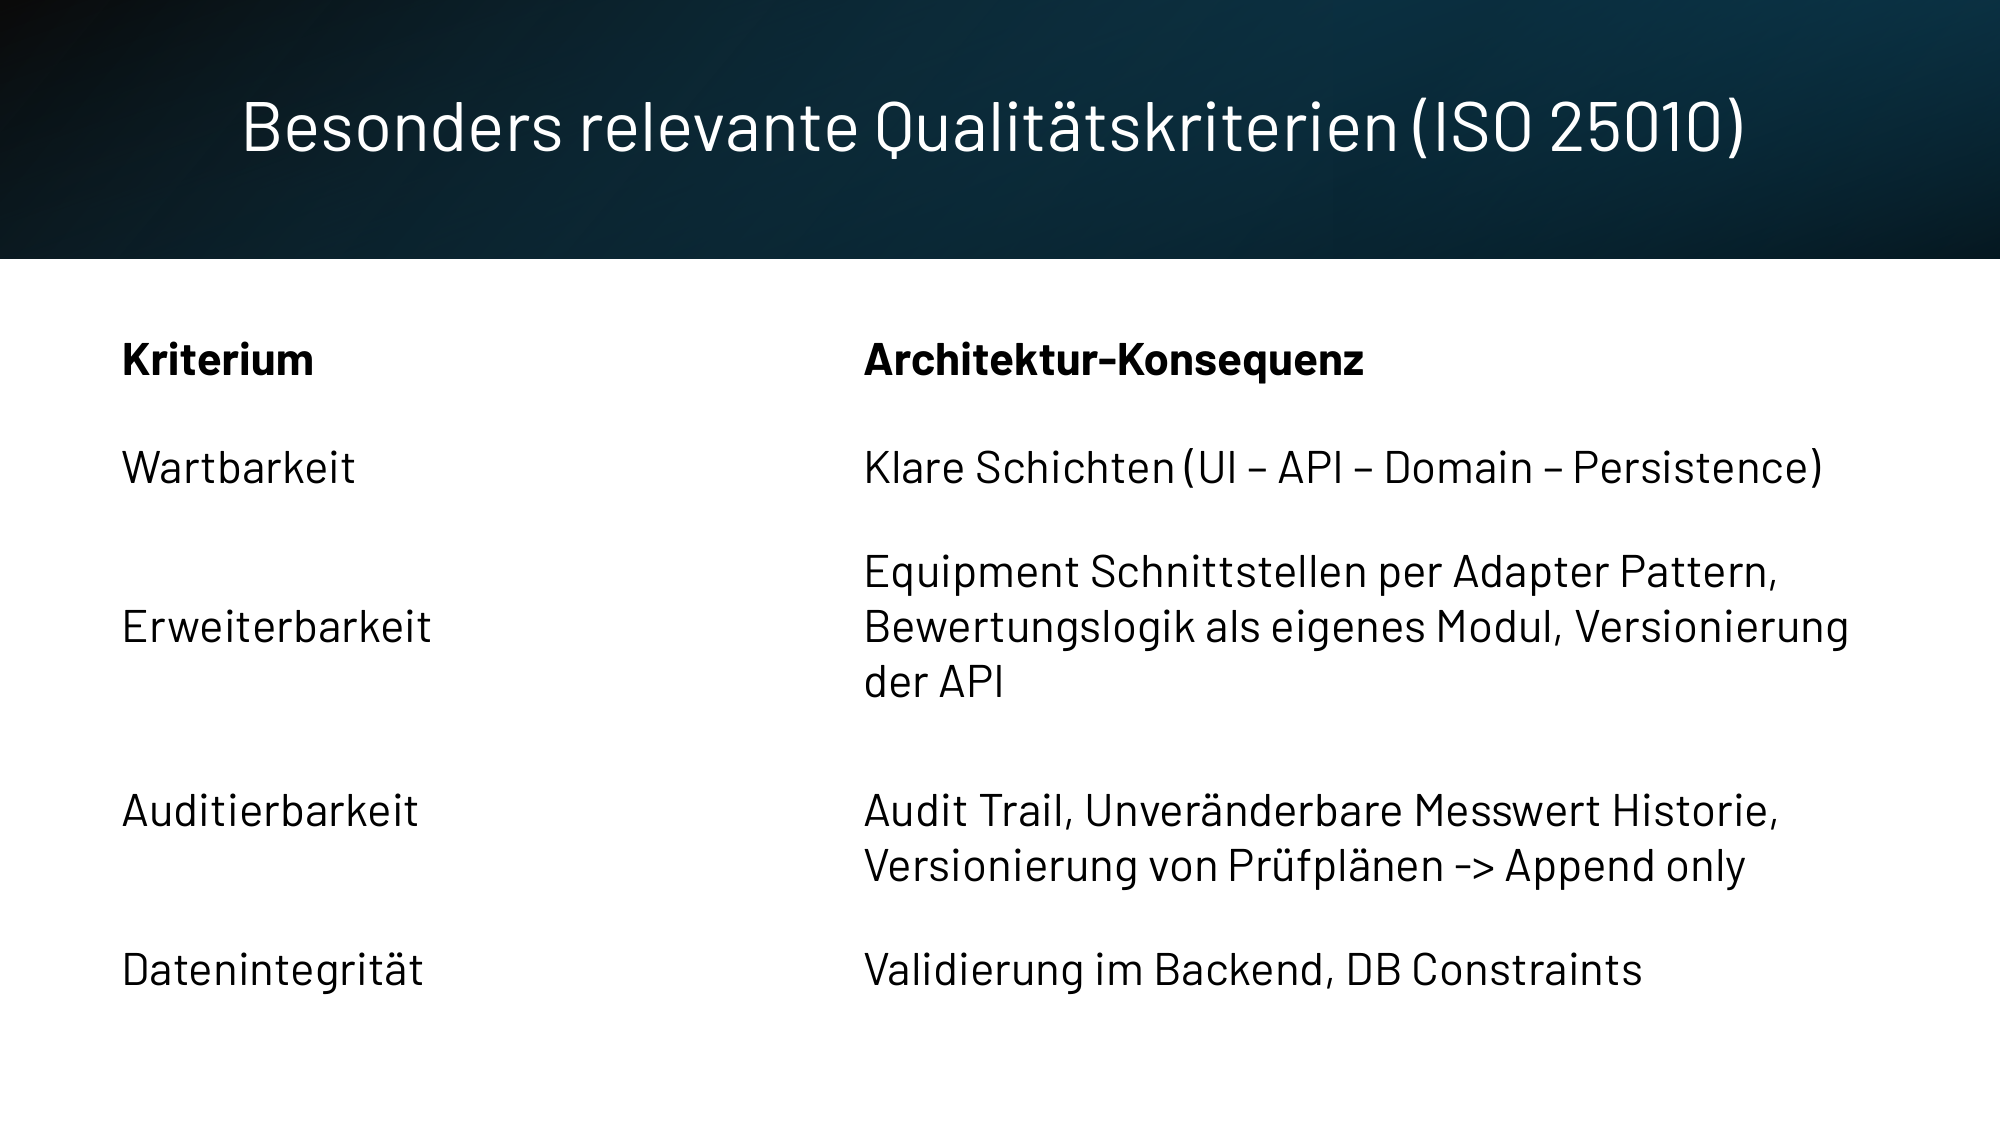

# Besonders relevante Qualitätskriterien (ISO 25010)
| Kriterium | Architektur-Konsequenz |
| --- | --- |
| Wartbarkeit | Klare Schichten (UI – API – Domain – Persistence) |
| Erweiterbarkeit | Equipment Schnittstellen per Adapter Pattern, Bewertungslogik als eigenes Modul, Versionierung der API |
| Auditierbarkeit | Audit Trail, Unveränderbare Messwert Historie, Versionierung von Prüfplänen -> Append only |
| Datenintegrität | Validierung im Backend, DB Constraints |